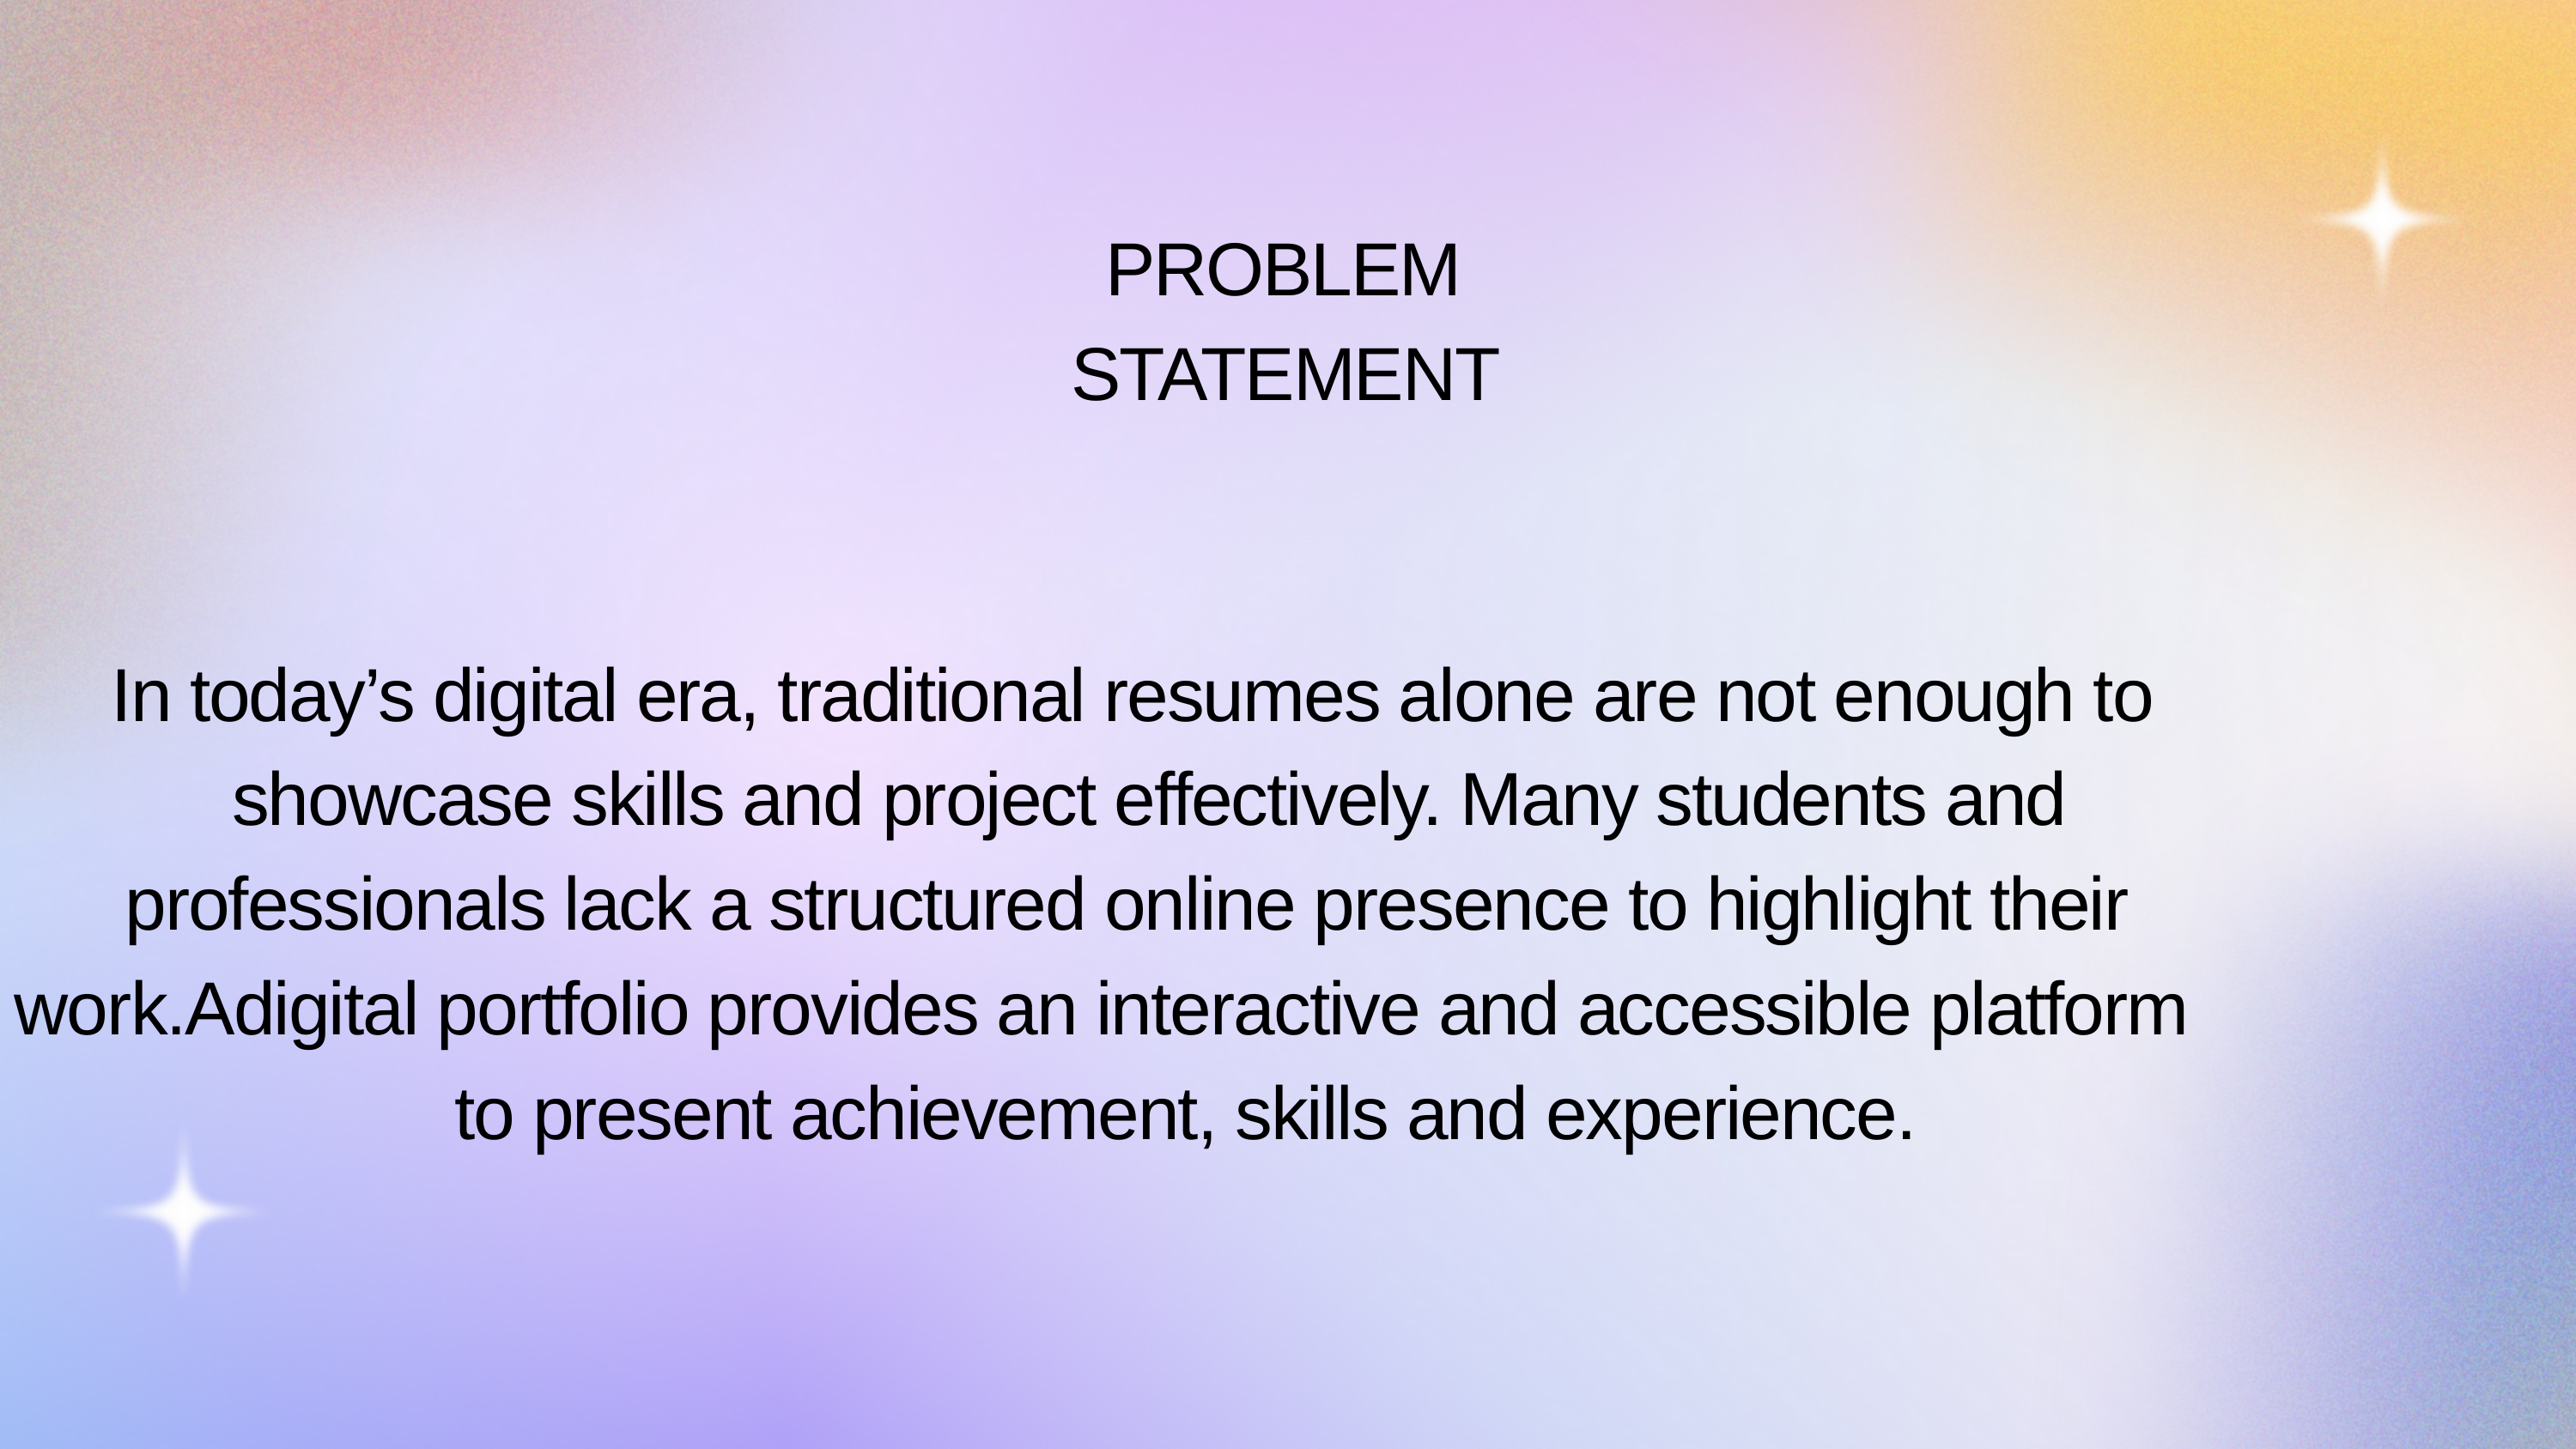

PROBLEM

STATEMENT

In today’s digital era, traditional resumes alone are not enough to

showcase skills and project effectively. Many students and

professionals lack a structured online presence to highlight their

work.Adigital portfolio provides an interactive and accessible platform

to present achievement, skills and experience.